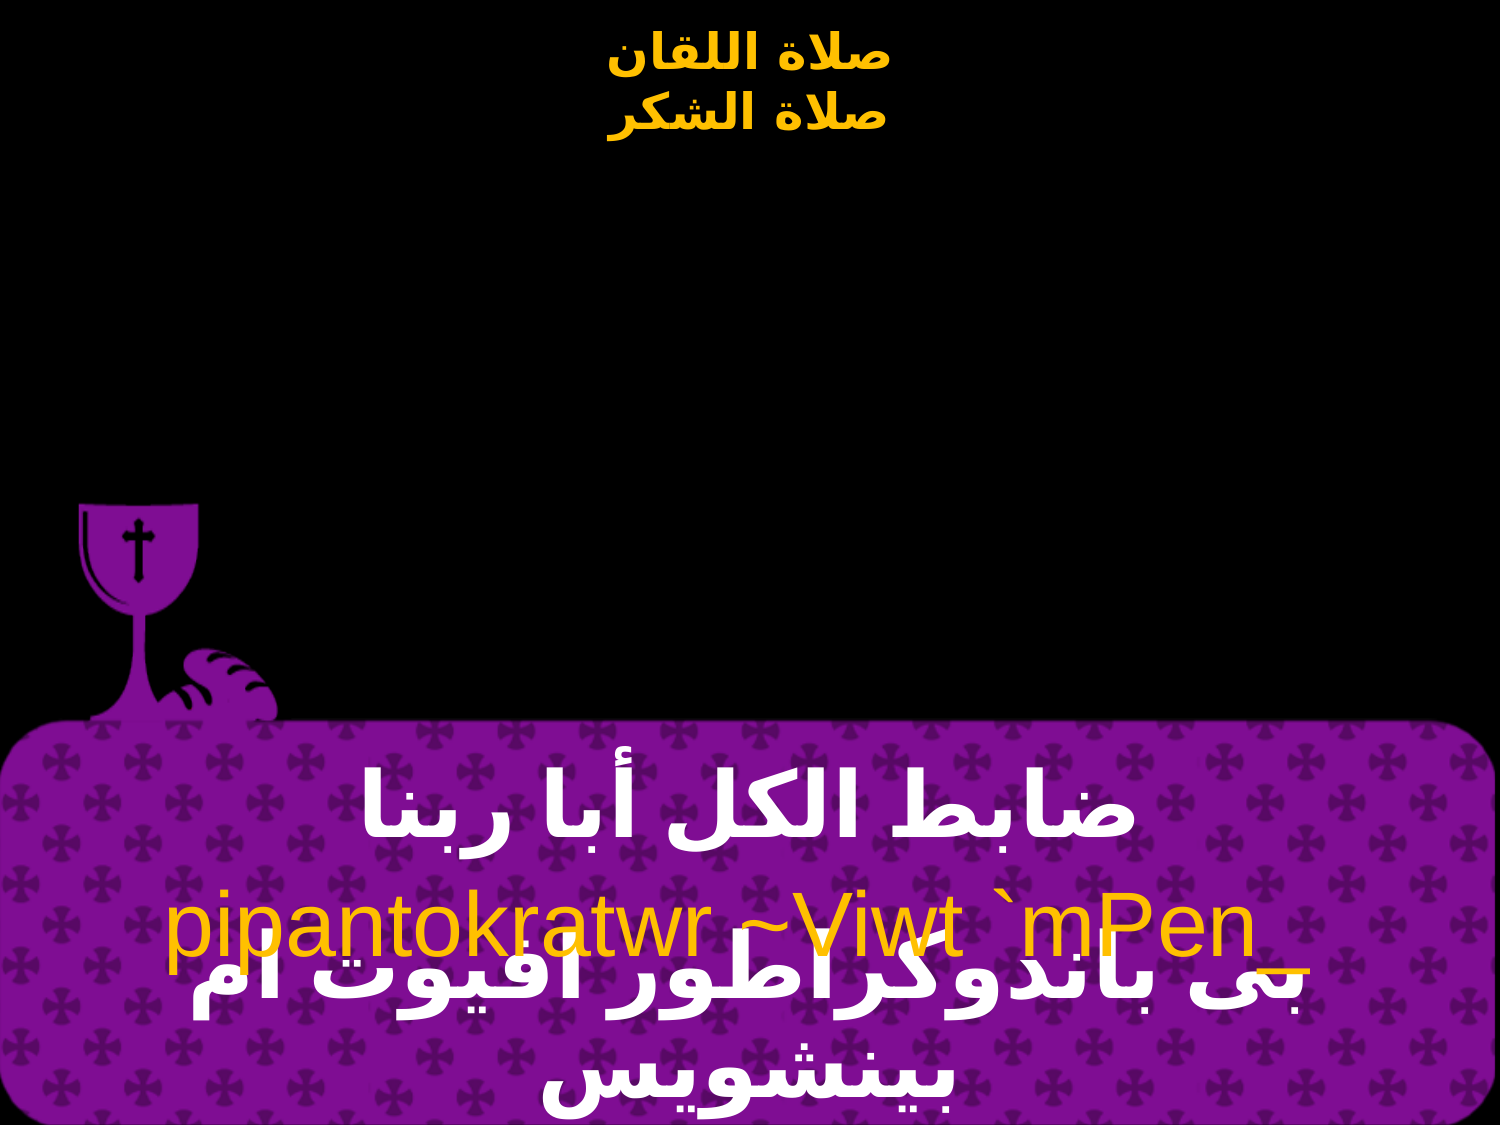

# ضابط الكل أبا ربنا
pipantokratwr ~Viwt `mPen_
بى باندوكراطور افيوت ام بينشويس